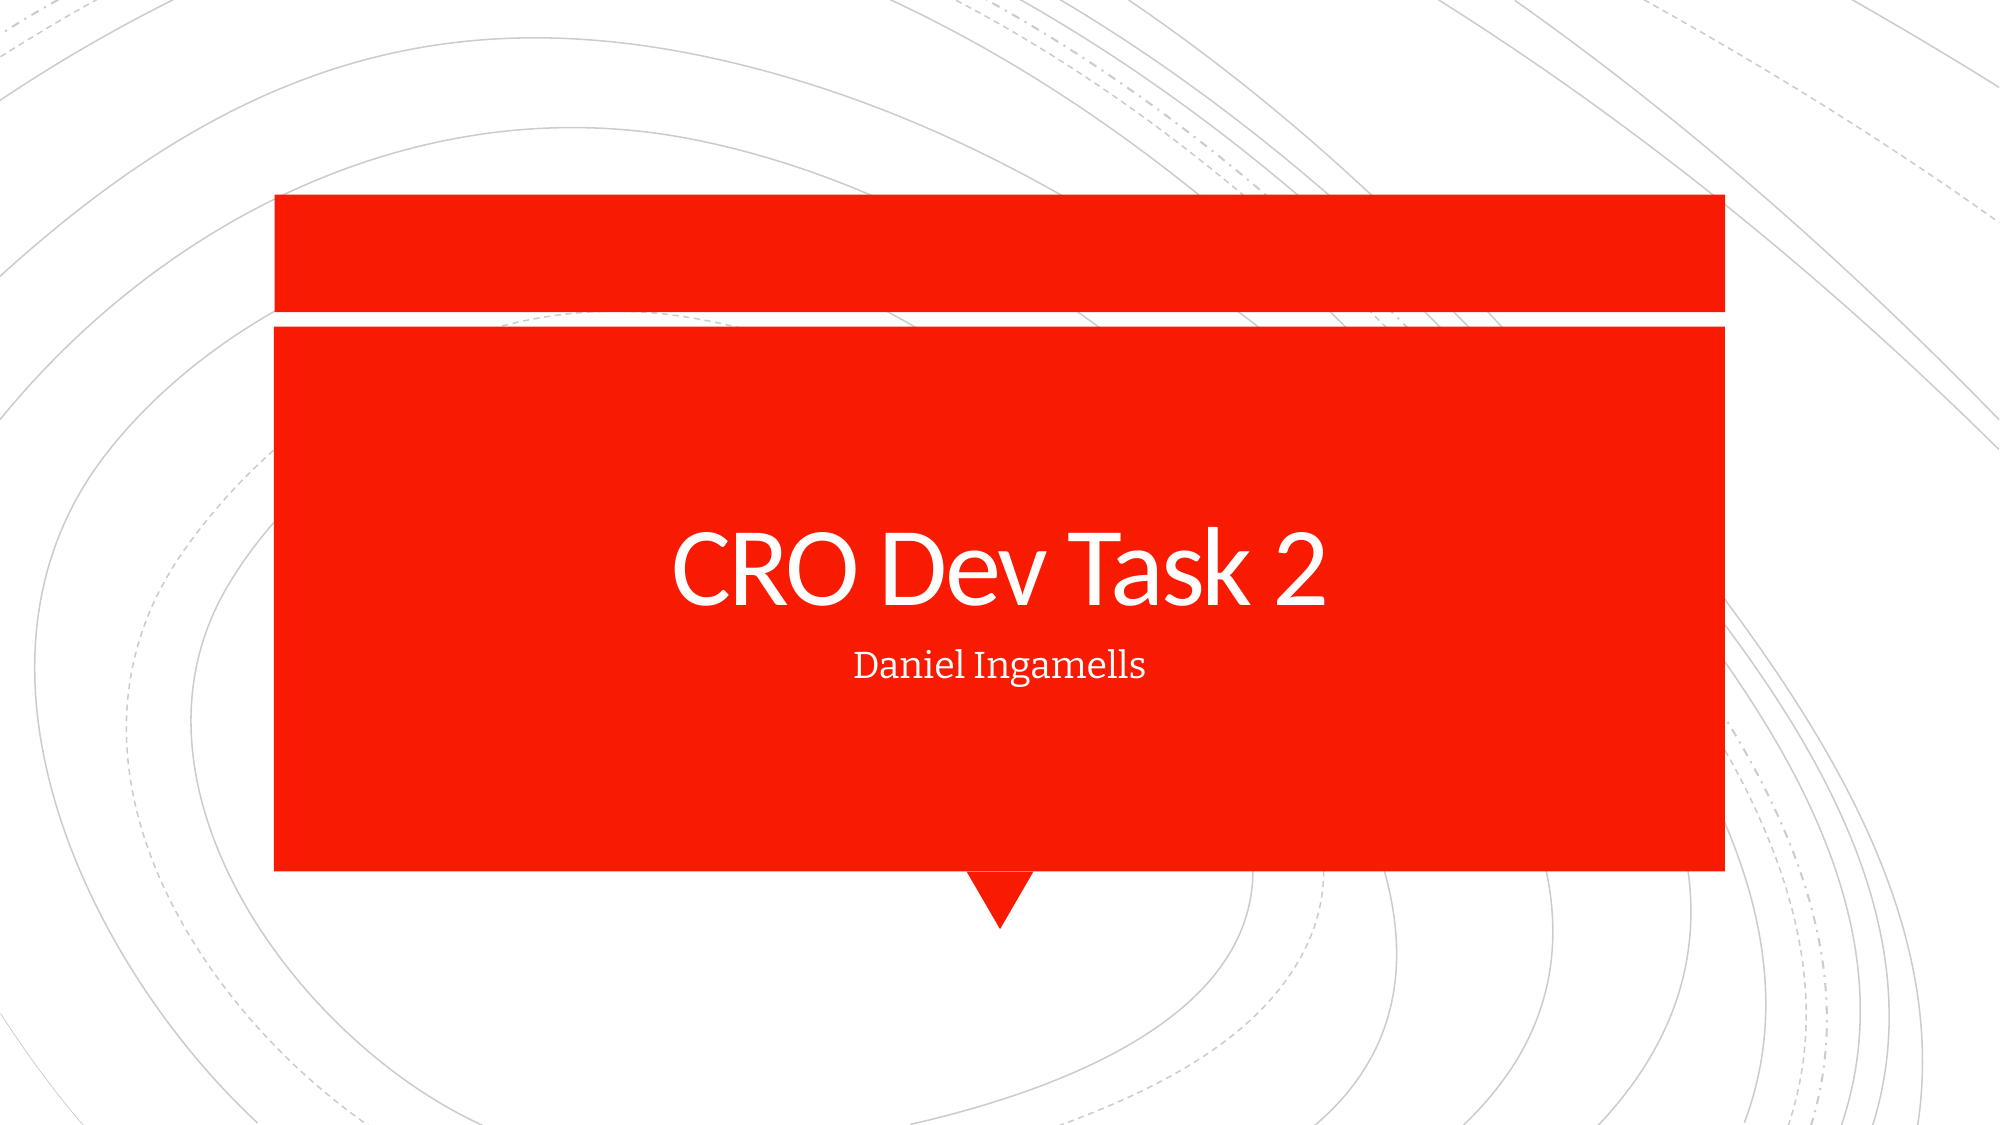

# CRO Dev Task 2
Daniel Ingamells